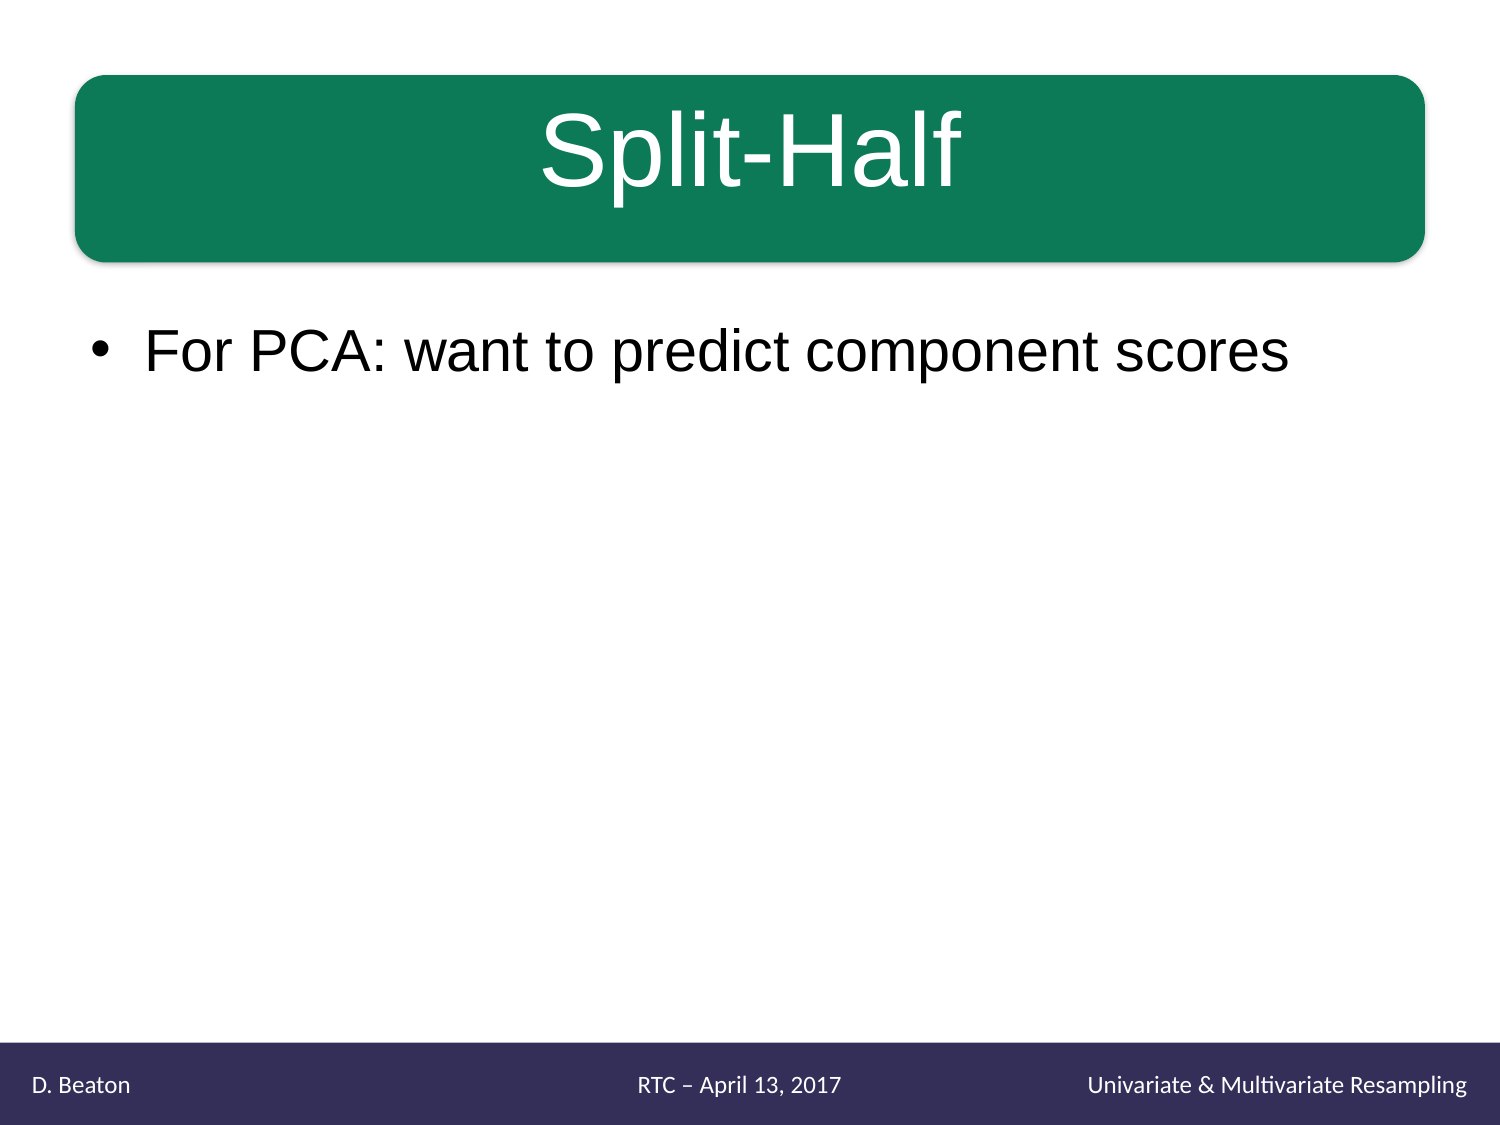

# Split-Half
For PCA: want to predict component scores
A lot of possible estimates
Prediction error or correlation:
Between observed and predicted
Estimate component reproducibility
Mahalanobis, Chi-squared, orthogonal distances
And more!